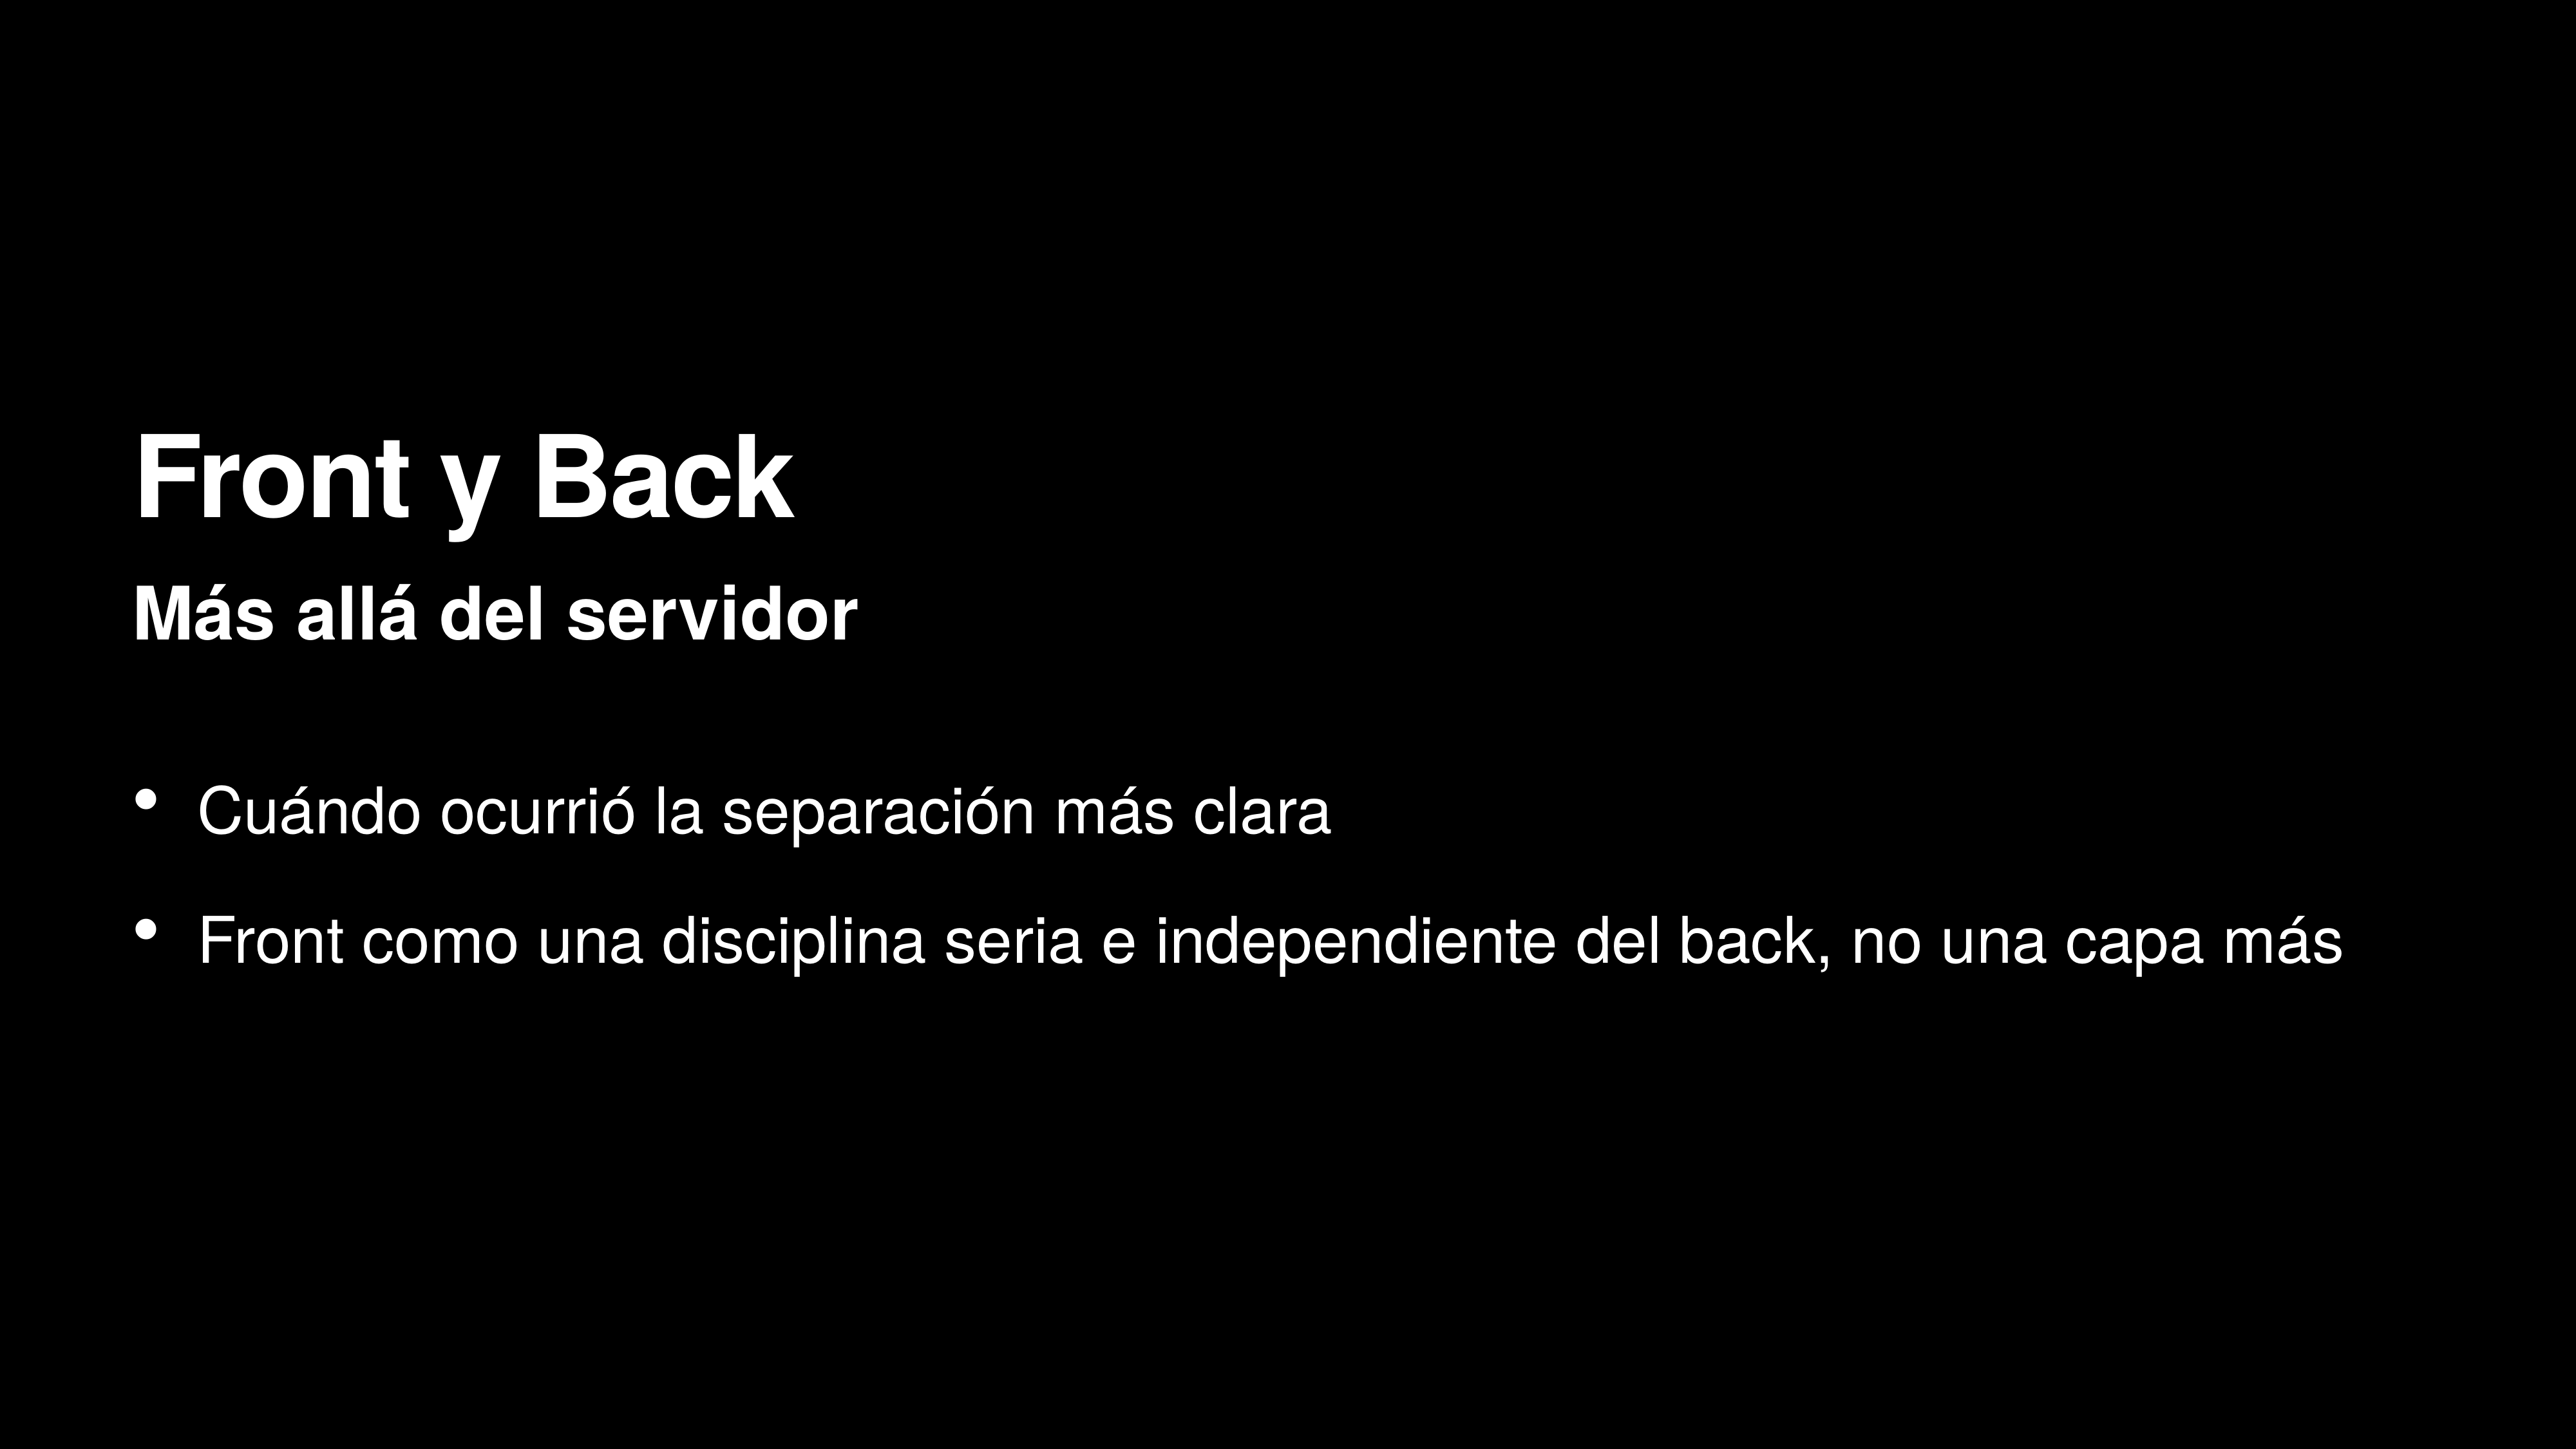

# Front y Back
Más allá del servidor
Cuándo ocurrió la separación más clara
Front como una disciplina seria e independiente del back, no una capa más